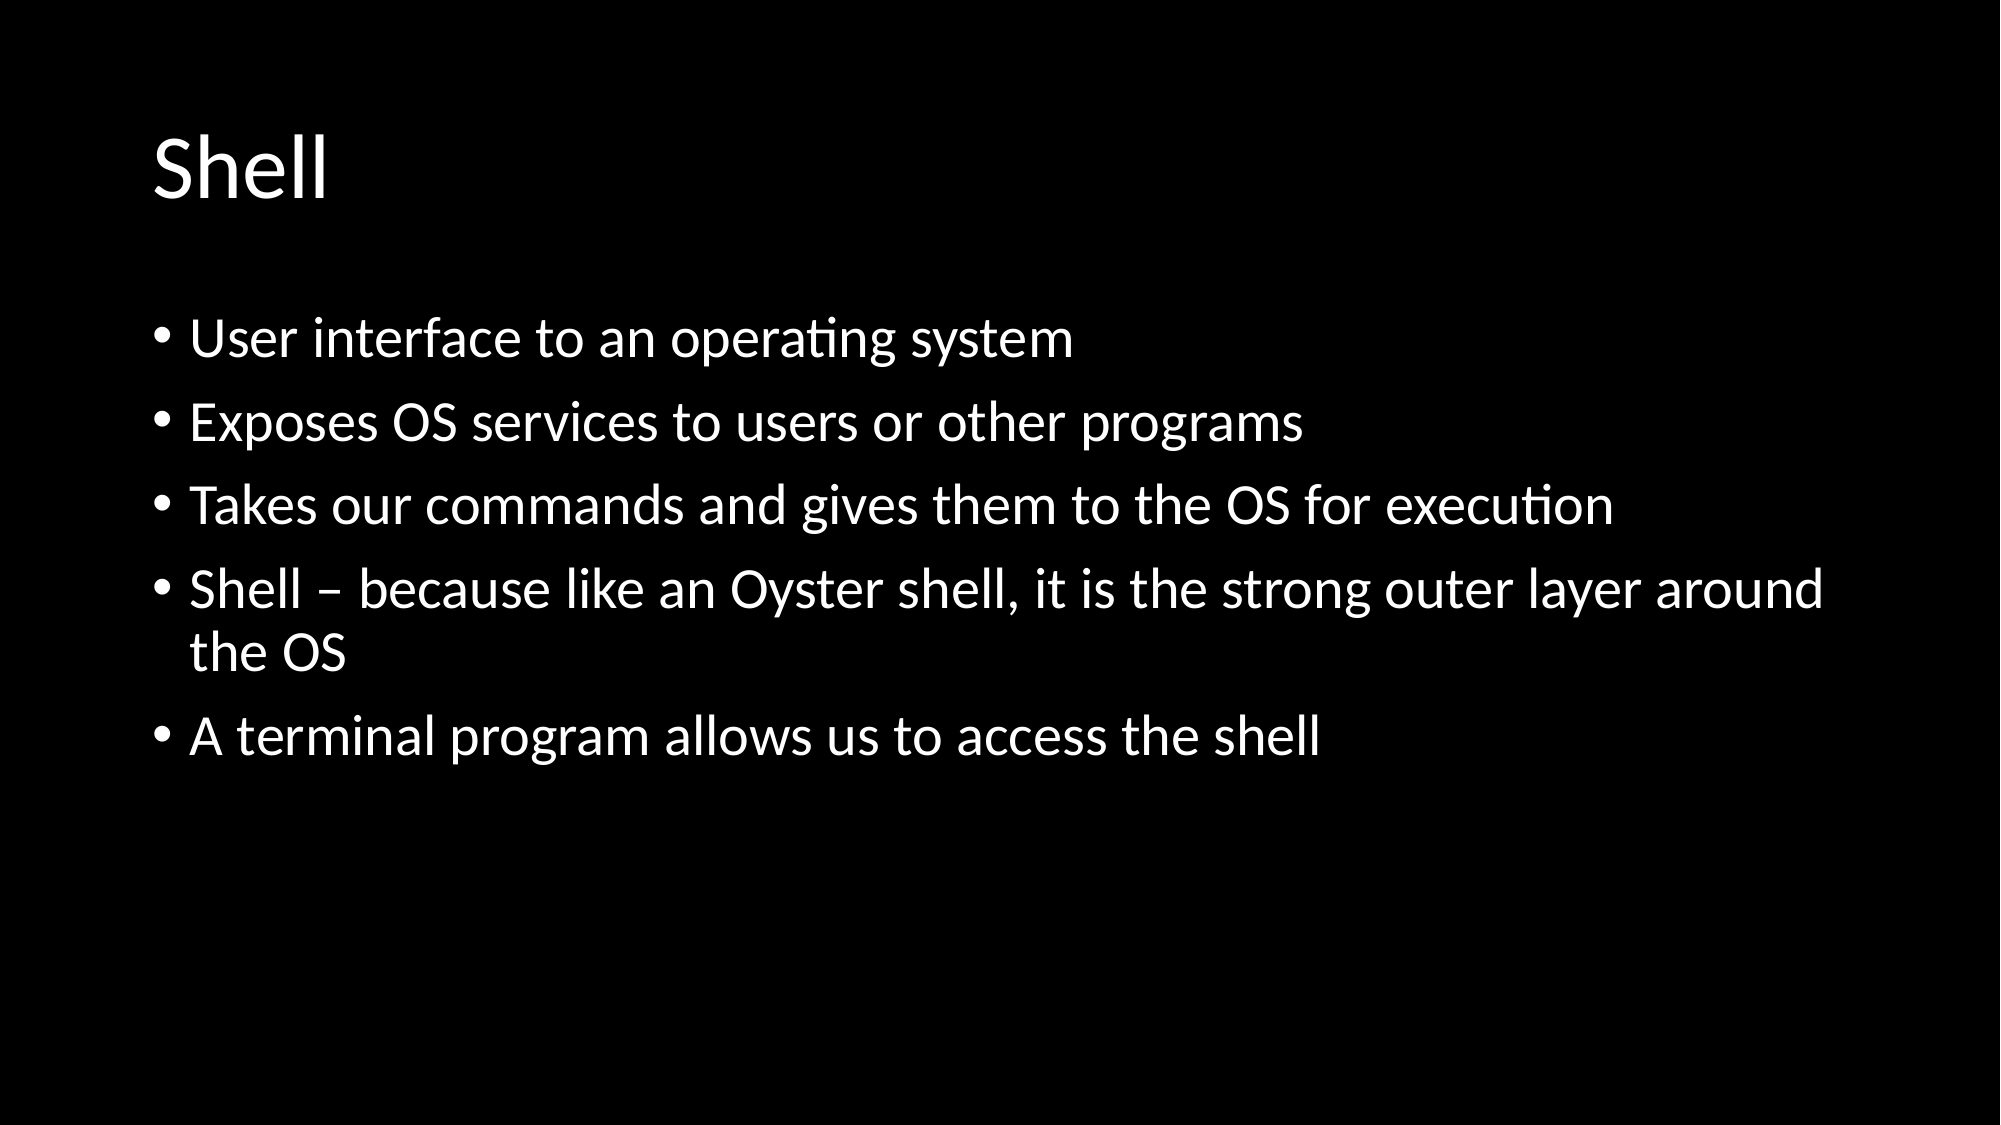

# Shell
User interface to an operating system
Exposes OS services to users or other programs
Takes our commands and gives them to the OS for execution
Shell – because like an Oyster shell, it is the strong outer layer around the OS
A terminal program allows us to access the shell